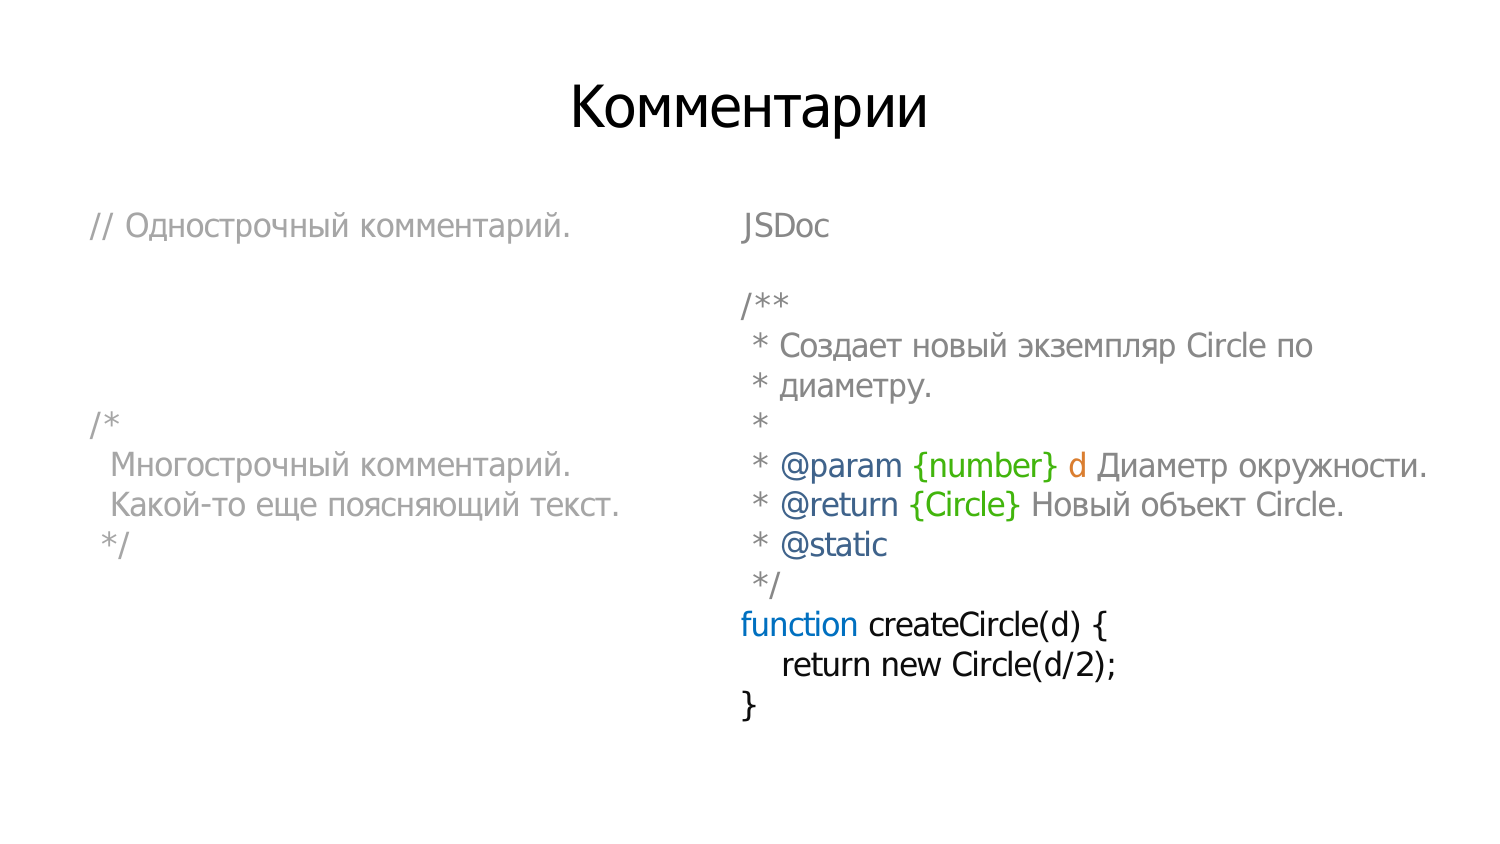

# Комментарии
// Однострочный комментарий.

/*
  Многострочный комментарий.
  Какой-то еще поясняющий текст.
 */
JSDoc
/**
 * Создает новый экземпляр Circle по
 * диаметру.
 *
 * @param {number} d Диаметр окружности.
 * @return {Circle} Новый объект Circle.
 * @static
 */
function createCircle(d) {
    return new Circle(d/2);
}